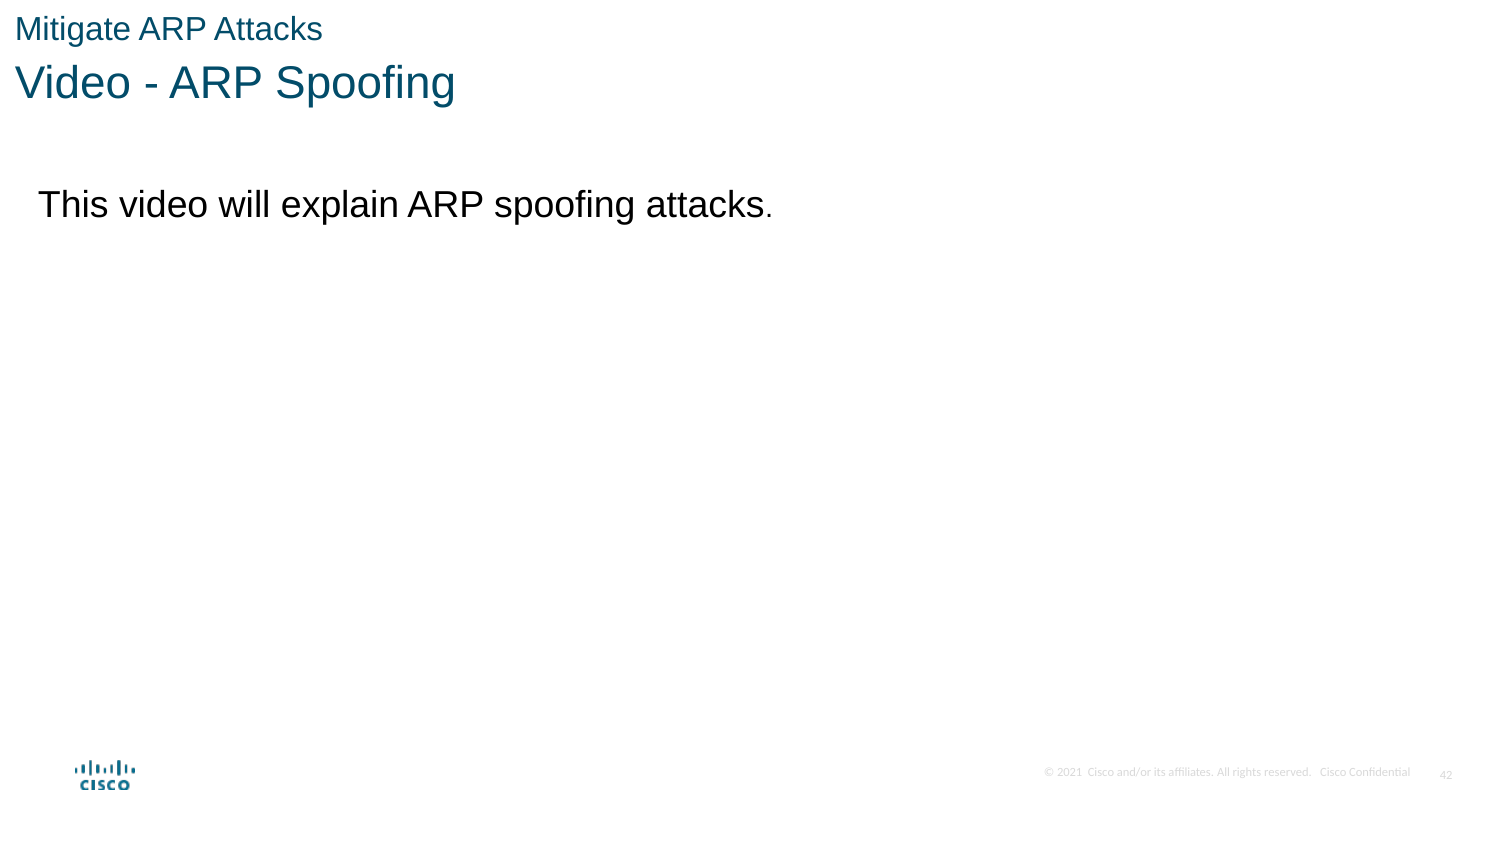

Mitigate ARP Attacks
Video - ARP Spoofing
This video will explain ARP spoofing attacks.
42